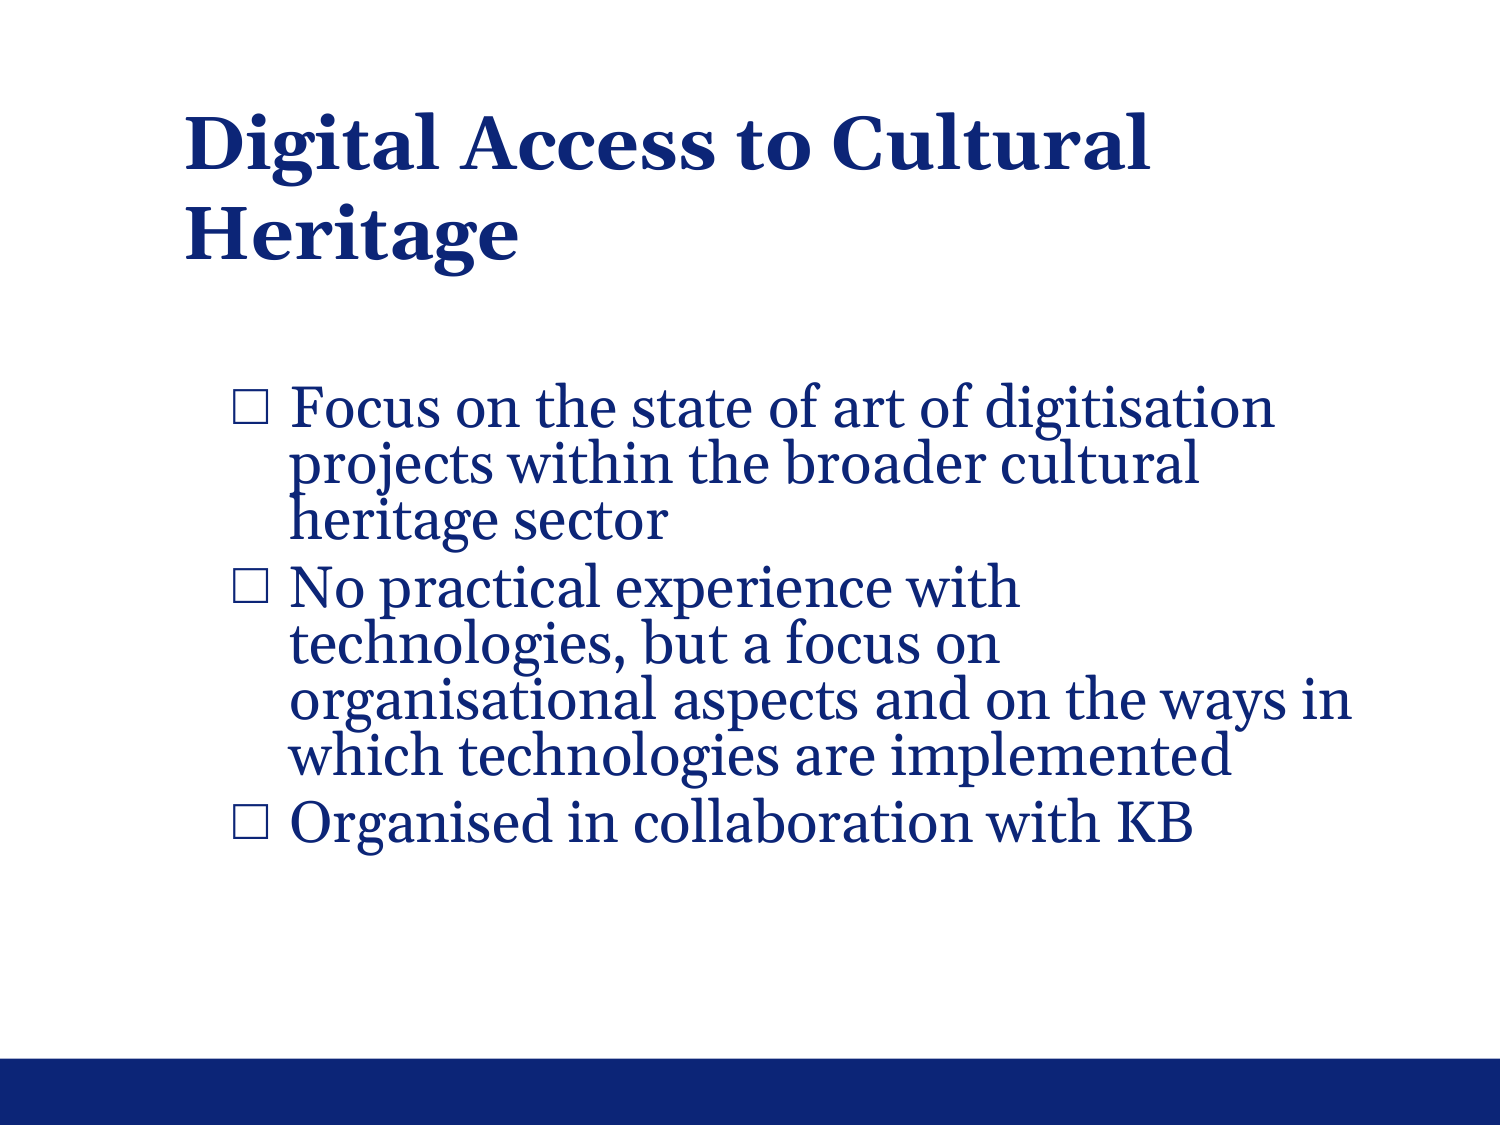

Digital Access to Cultural Heritage

Focus on the state of art of digitisation projects within the broader cultural heritage sector
No practical experience with technologies, but a focus on organisational aspects and on the ways in which technologies are implemented
Organised in collaboration with KB